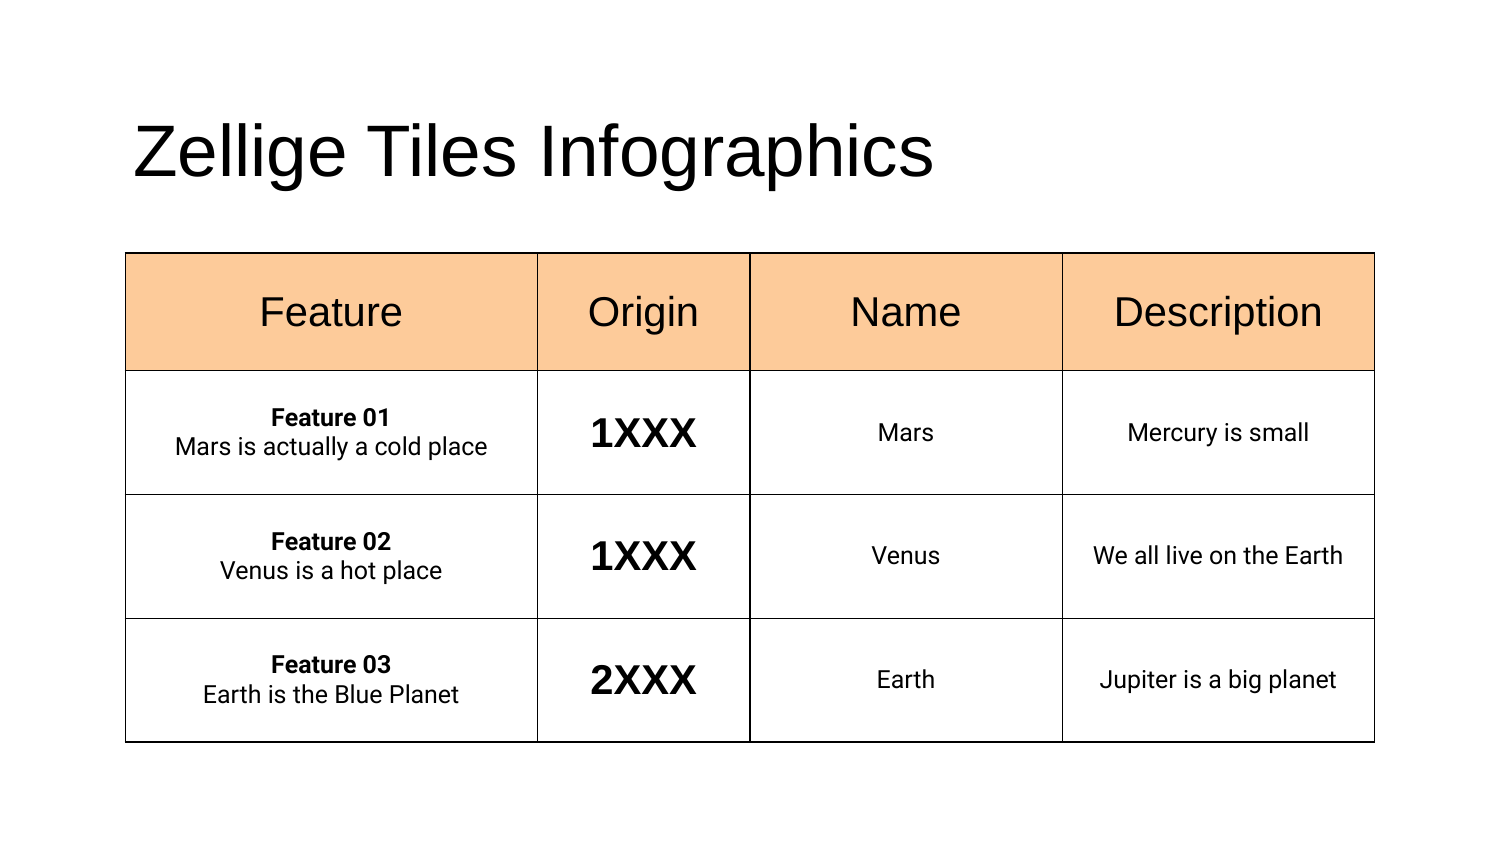

# Zellige Tiles Infographics
| Feature | Origin | Name | Description |
| --- | --- | --- | --- |
| Feature 01 Mars is actually a cold place | 1XXX | Mars | Mercury is small |
| Feature 02 Venus is a hot place | 1XXX | Venus | We all live on the Earth |
| Feature 03 Earth is the Blue Planet | 2XXX | Earth | Jupiter is a big planet |